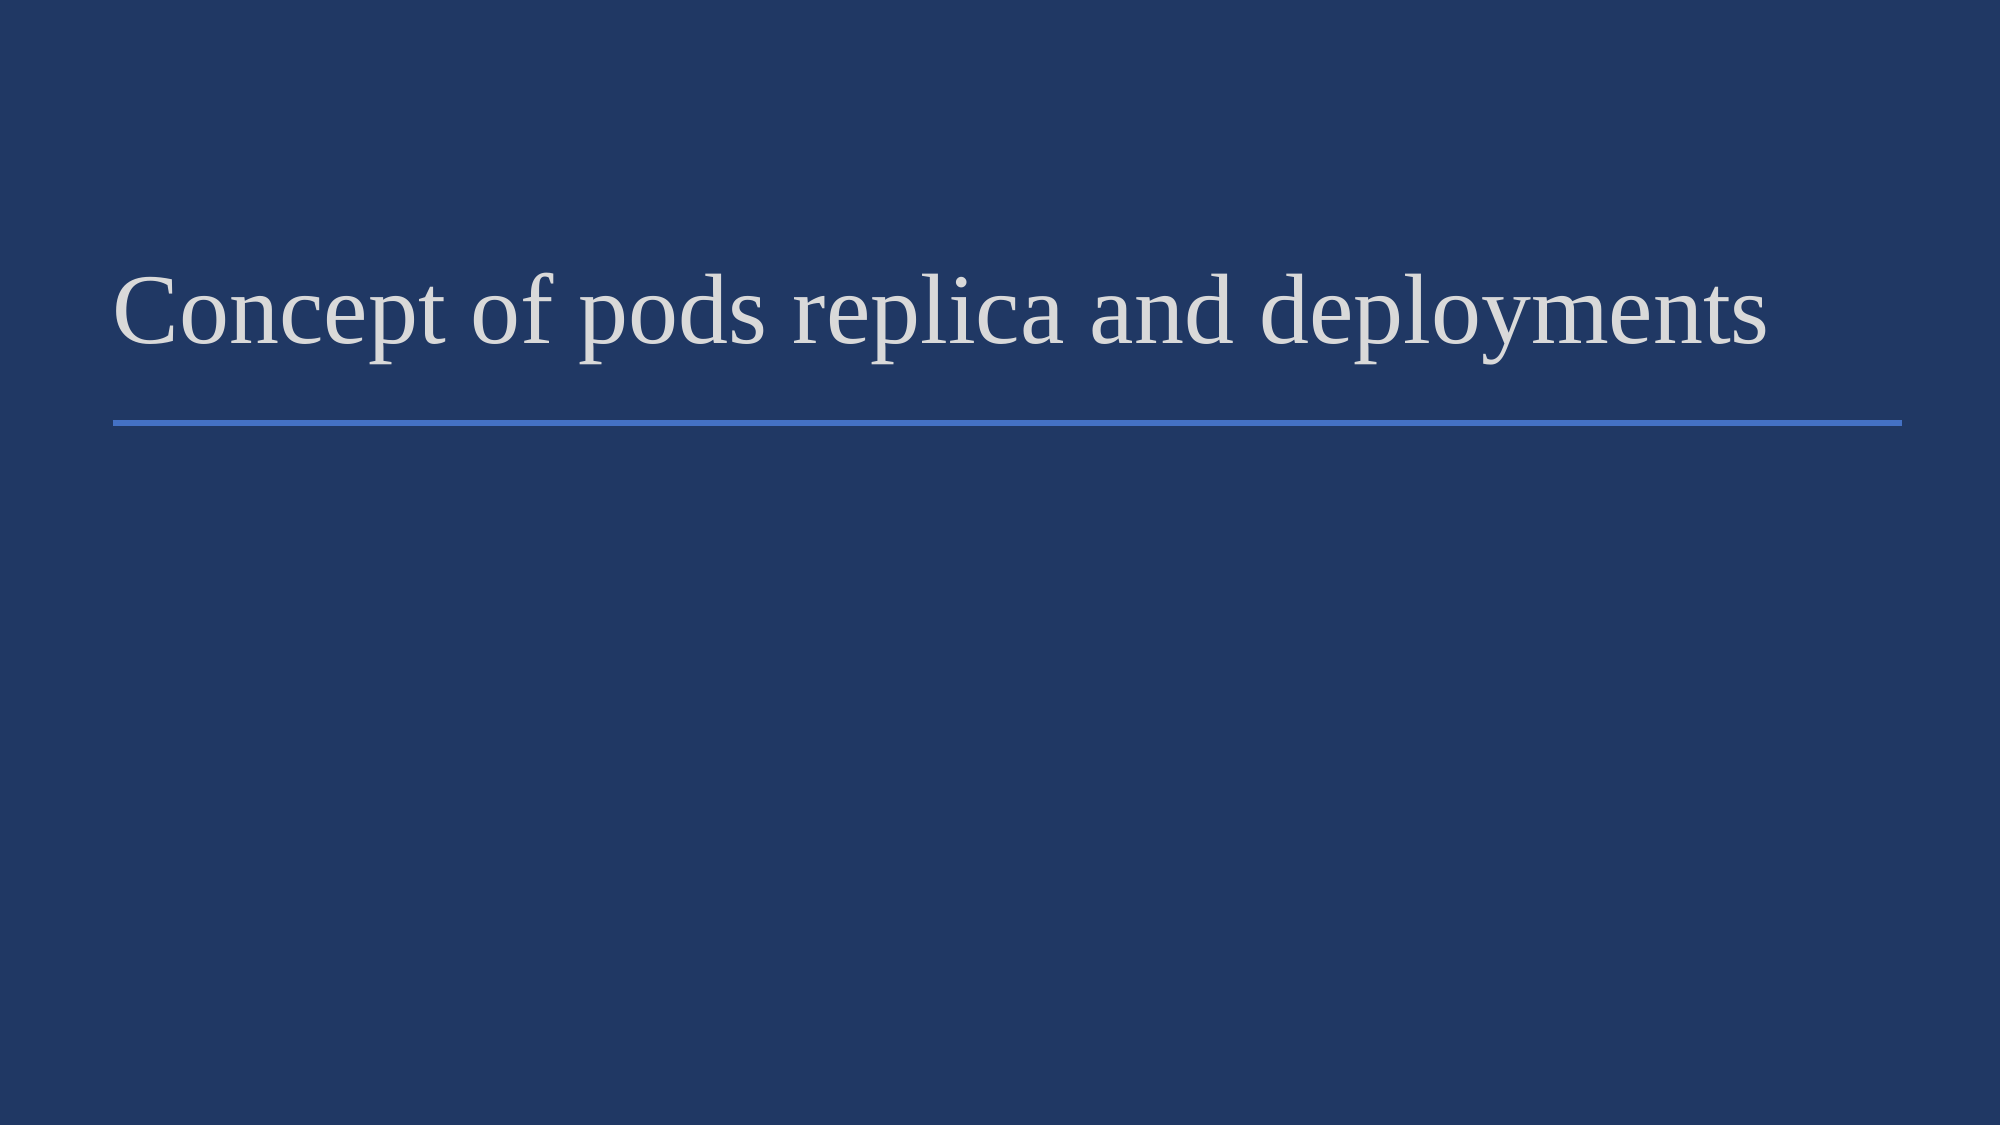

# Concept of pods replica and deployments